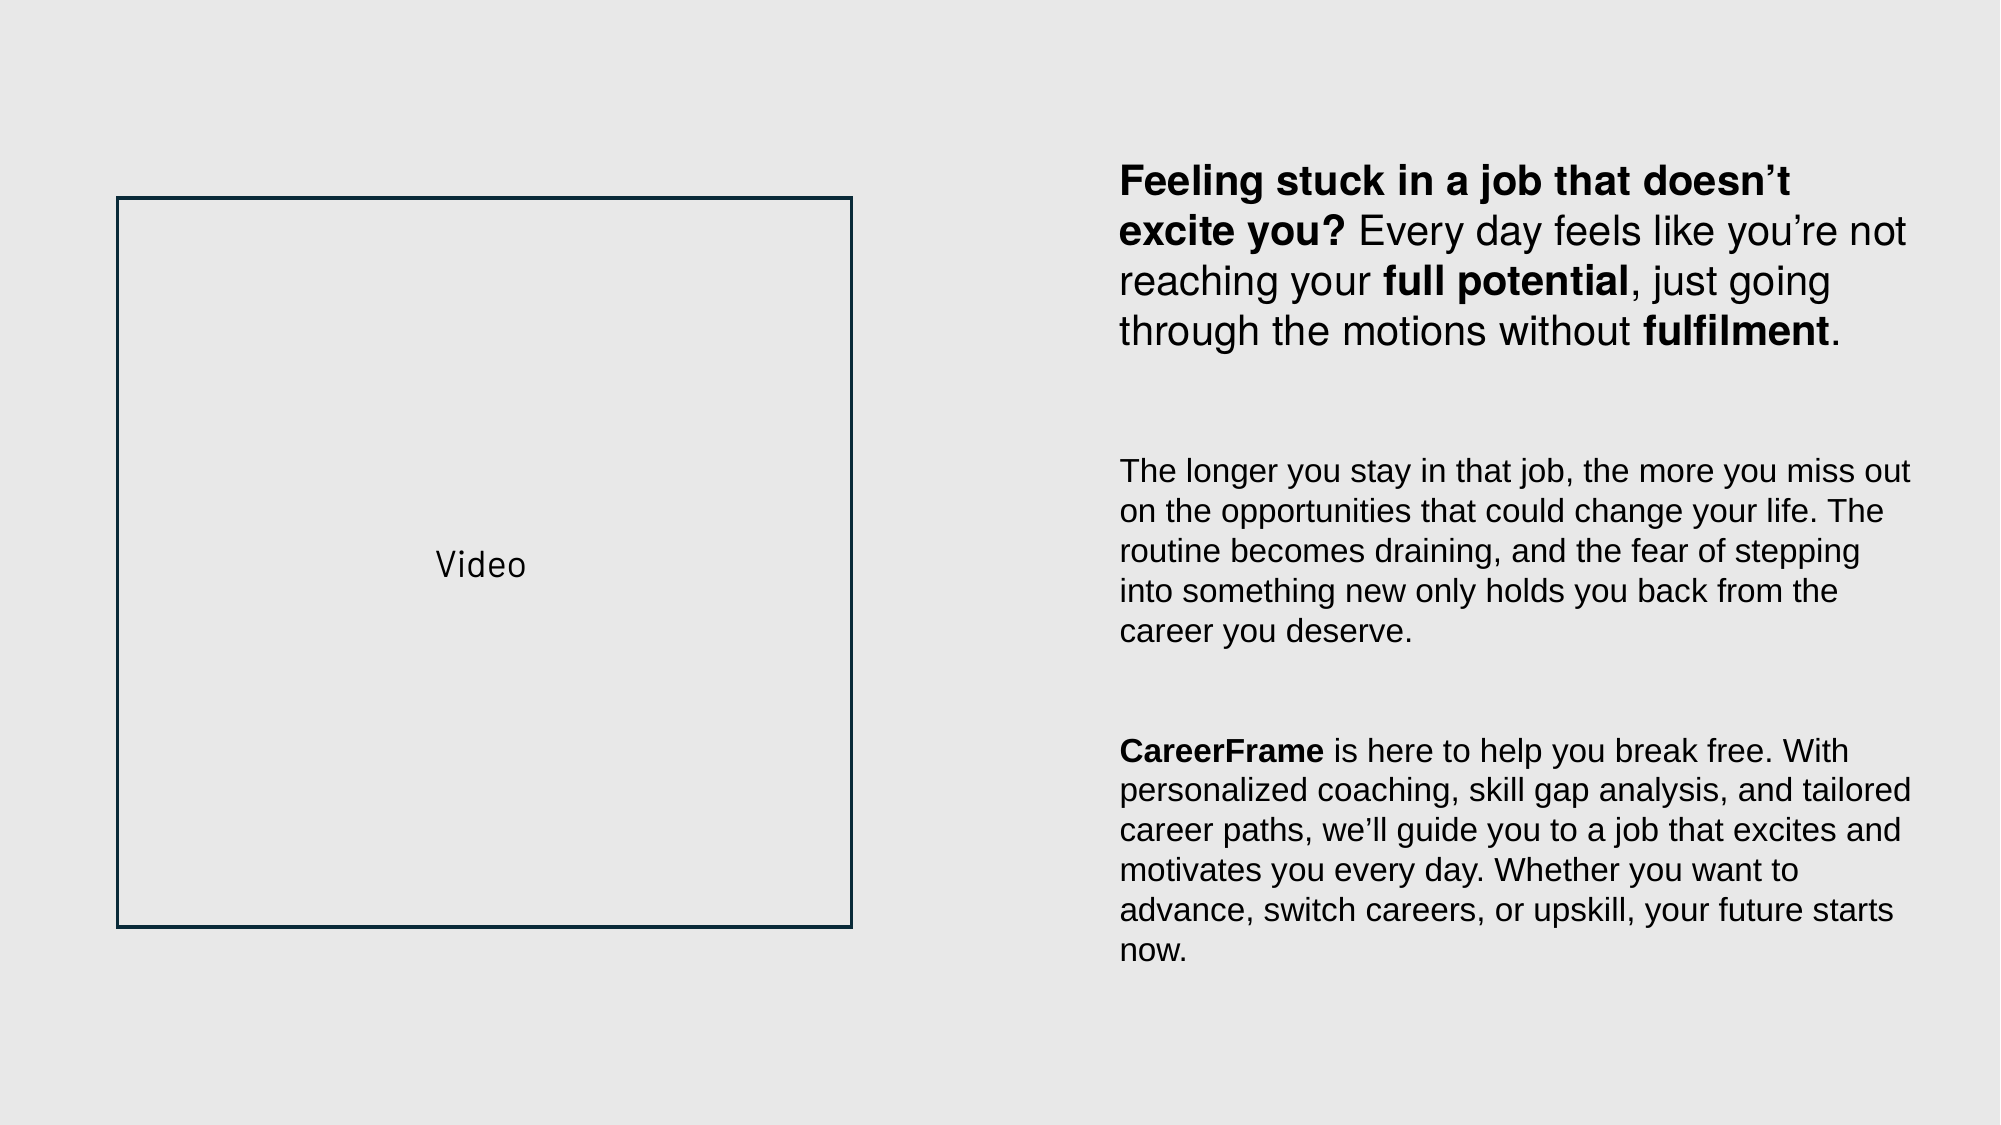

Feeling stuck in a job that doesn’t excite you? Every day feels like you’re not reaching your full potential, just going through the motions without fulfilment.

The longer you stay in that job, the more you miss out on the opportunities that could change your life. The routine becomes draining, and the fear of stepping into something new only holds you back from the career you deserve.

CareerFrame is here to help you break free. With personalized coaching, skill gap analysis, and tailored career paths, we’ll guide you to a job that excites and motivates you every day. Whether you want to advance, switch careers, or upskill, your future starts now.
Video